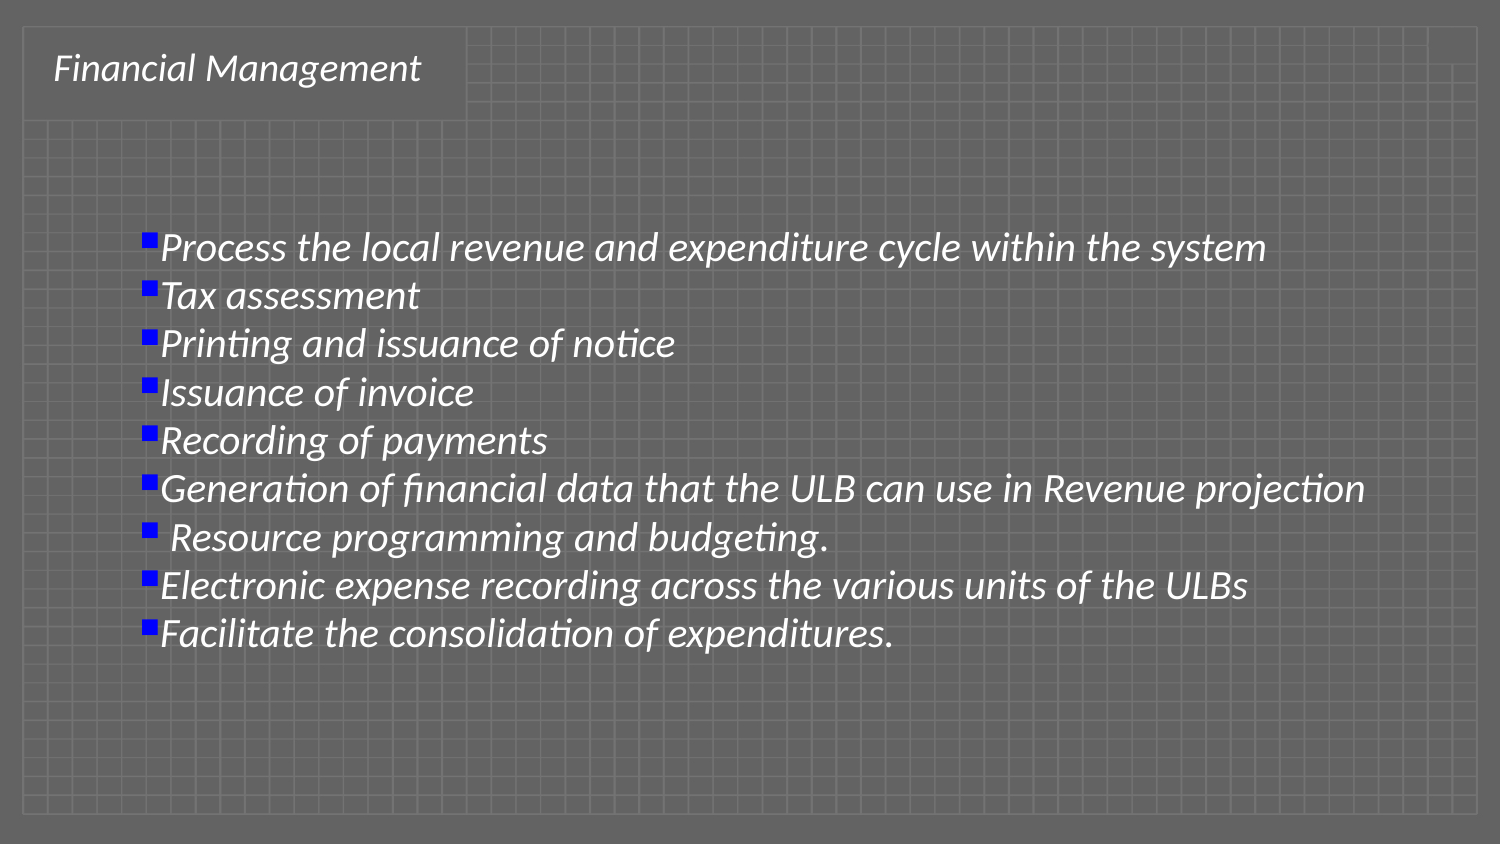

Financial Management
Process the local revenue and expenditure cycle within the system
Tax assessment
Printing and issuance of notice
Issuance of invoice
Recording of payments
Generation of financial data that the ULB can use in Revenue projection
 Resource programming and budgeting.
Electronic expense recording across the various units of the ULBs
Facilitate the consolidation of expenditures.